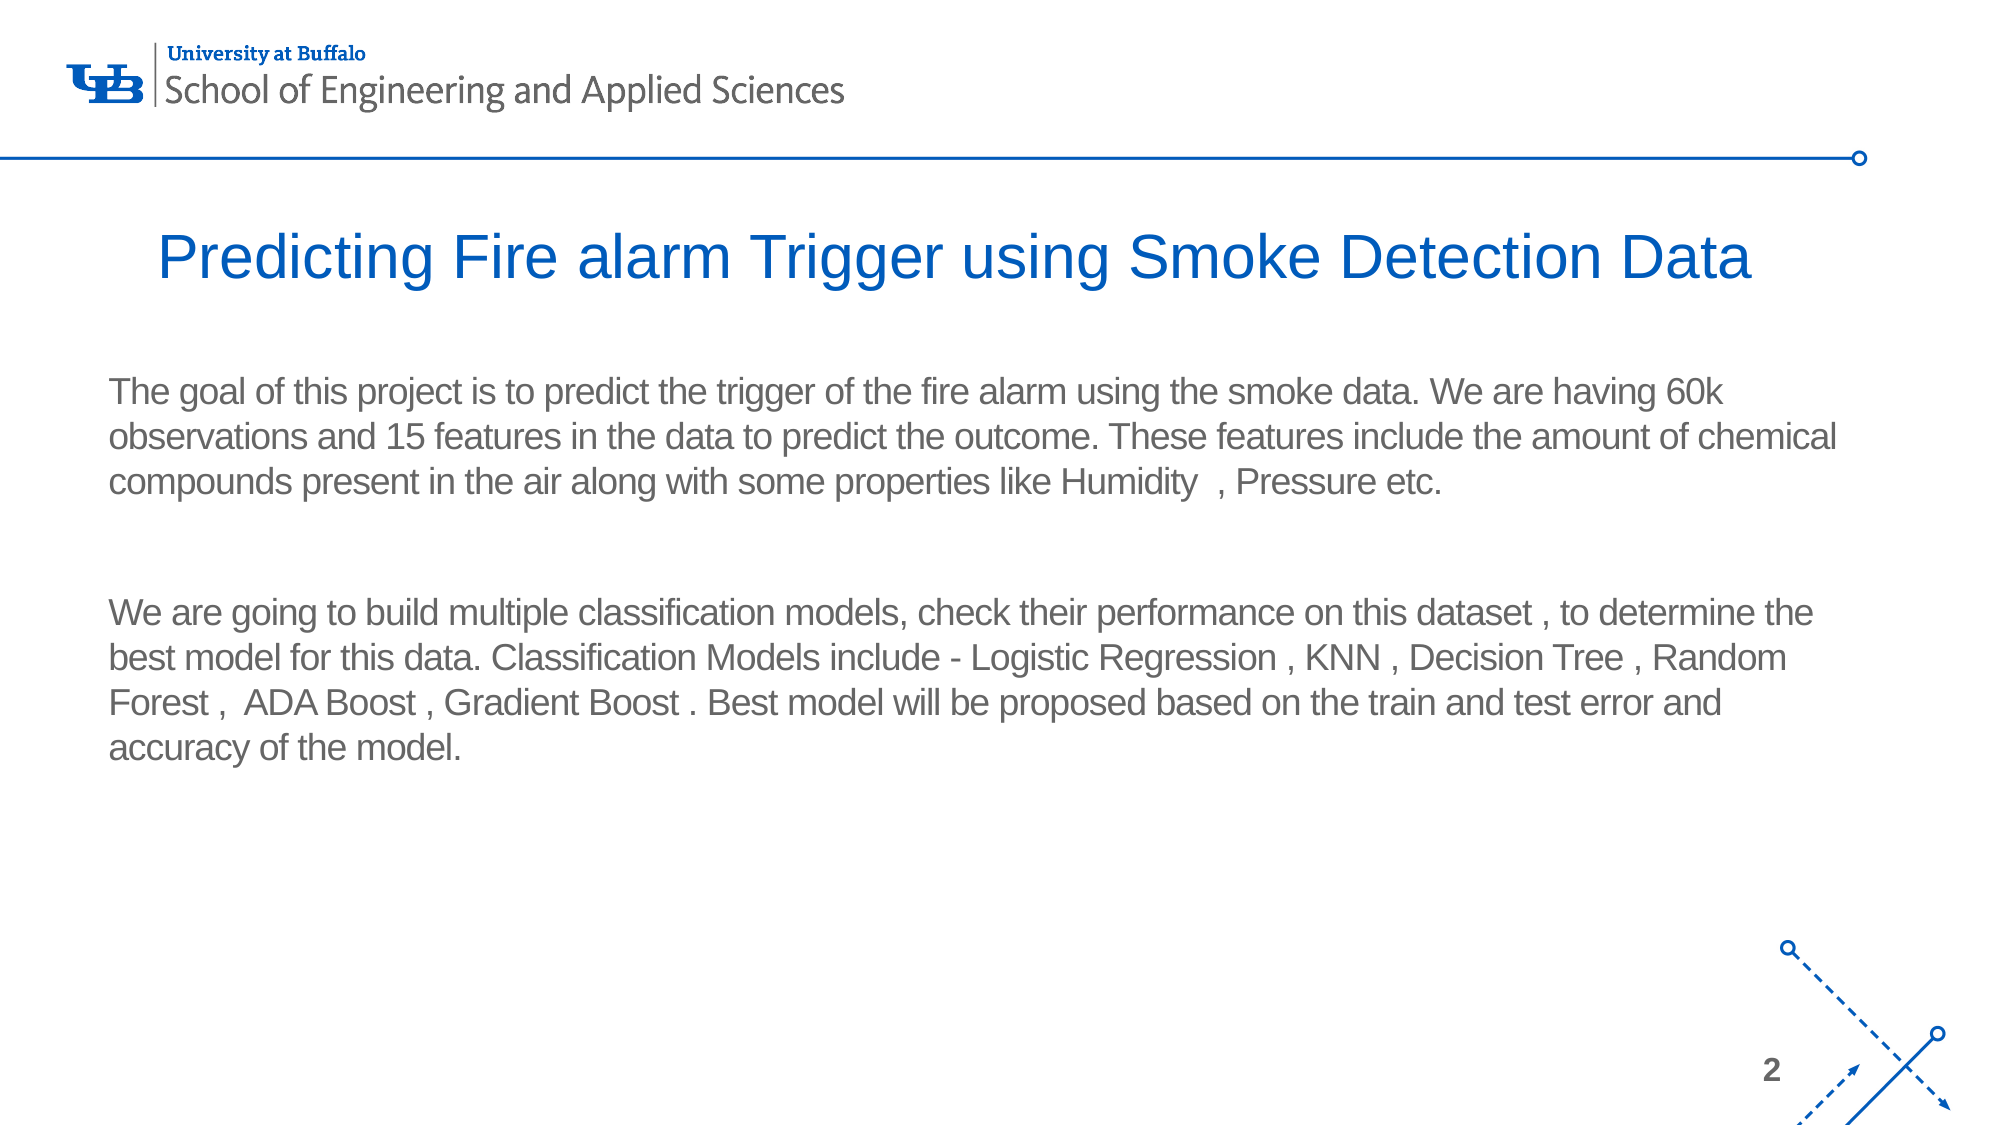

# Predicting Fire alarm Trigger using Smoke Detection Data
The goal of this project is to predict the trigger of the fire alarm using the smoke data. We are having 60k observations and 15 features in the data to predict the outcome. These features include the amount of chemical compounds present in the air along with some properties like Humidity  , Pressure etc.

We are going to build multiple classification models, check their performance on this dataset , to determine the best model for this data. Classification Models include - Logistic Regression , KNN , Decision Tree , Random Forest ,  ADA Boost , Gradient Boost . Best model will be proposed based on the train and test error and accuracy of the model.